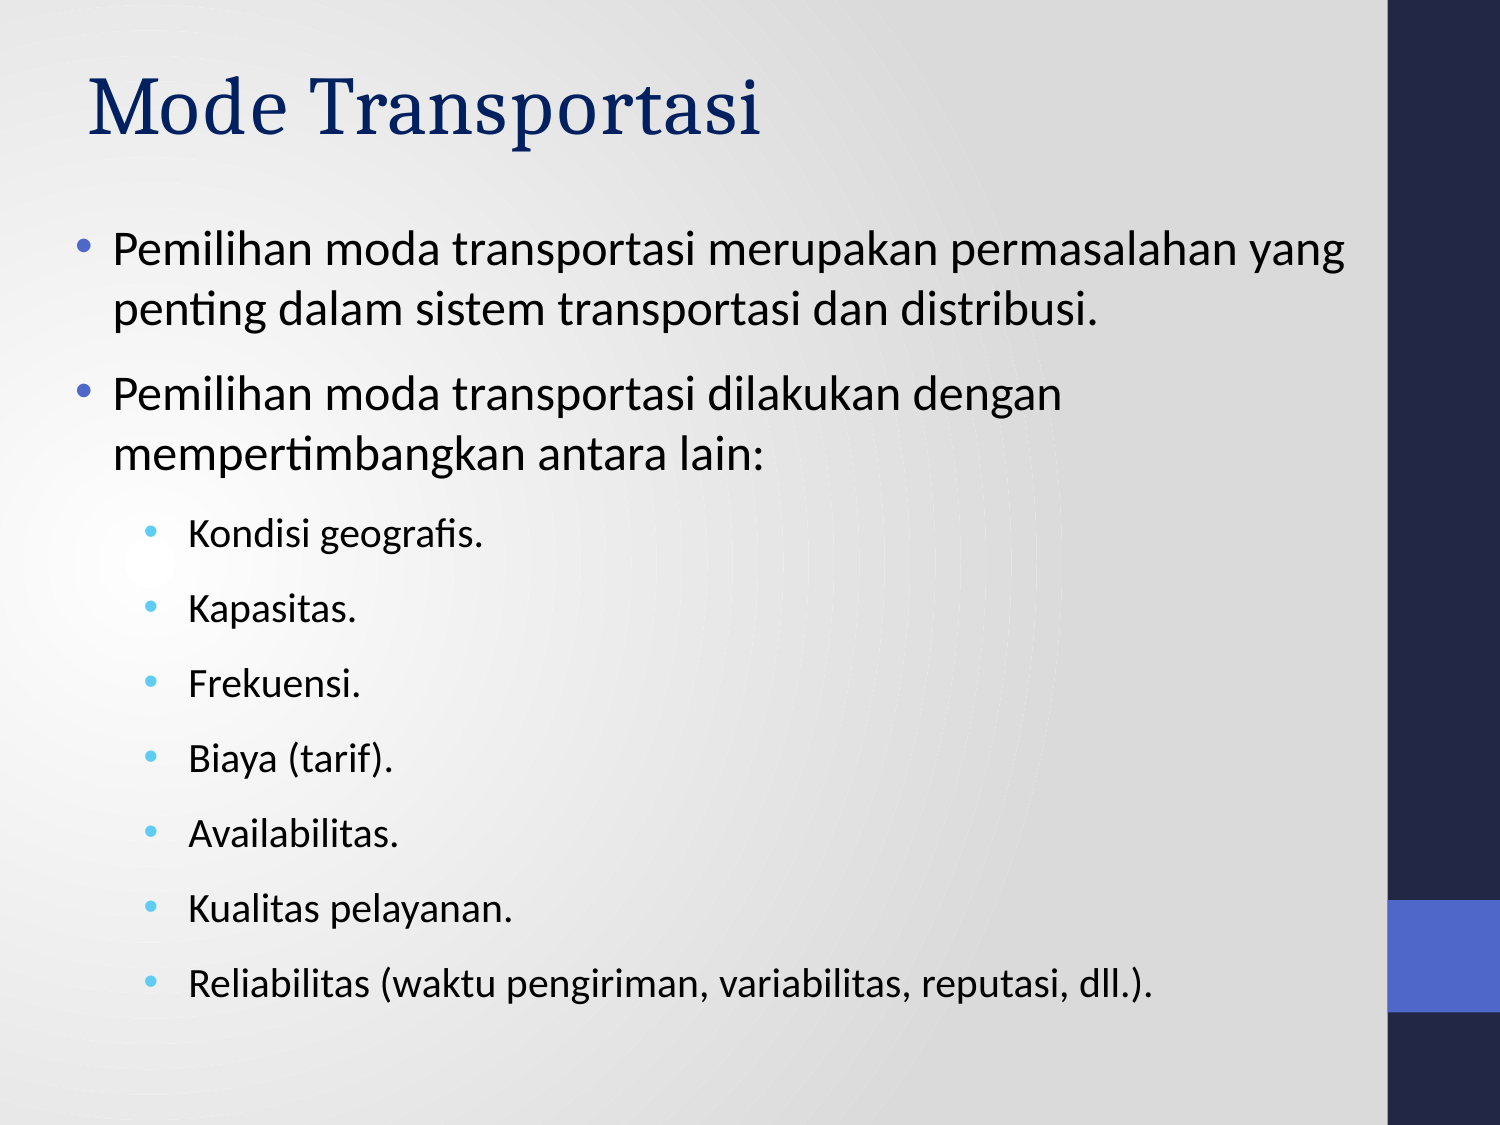

# Mode Transportasi
Pemilihan moda transportasi merupakan permasalahan yang penting dalam sistem transportasi dan distribusi.
Pemilihan moda transportasi dilakukan dengan mempertimbangkan antara lain:
Kondisi geografis.
Kapasitas.
Frekuensi.
Biaya (tarif).
Availabilitas.
Kualitas pelayanan.
Reliabilitas (waktu pengiriman, variabilitas, reputasi, dll.).